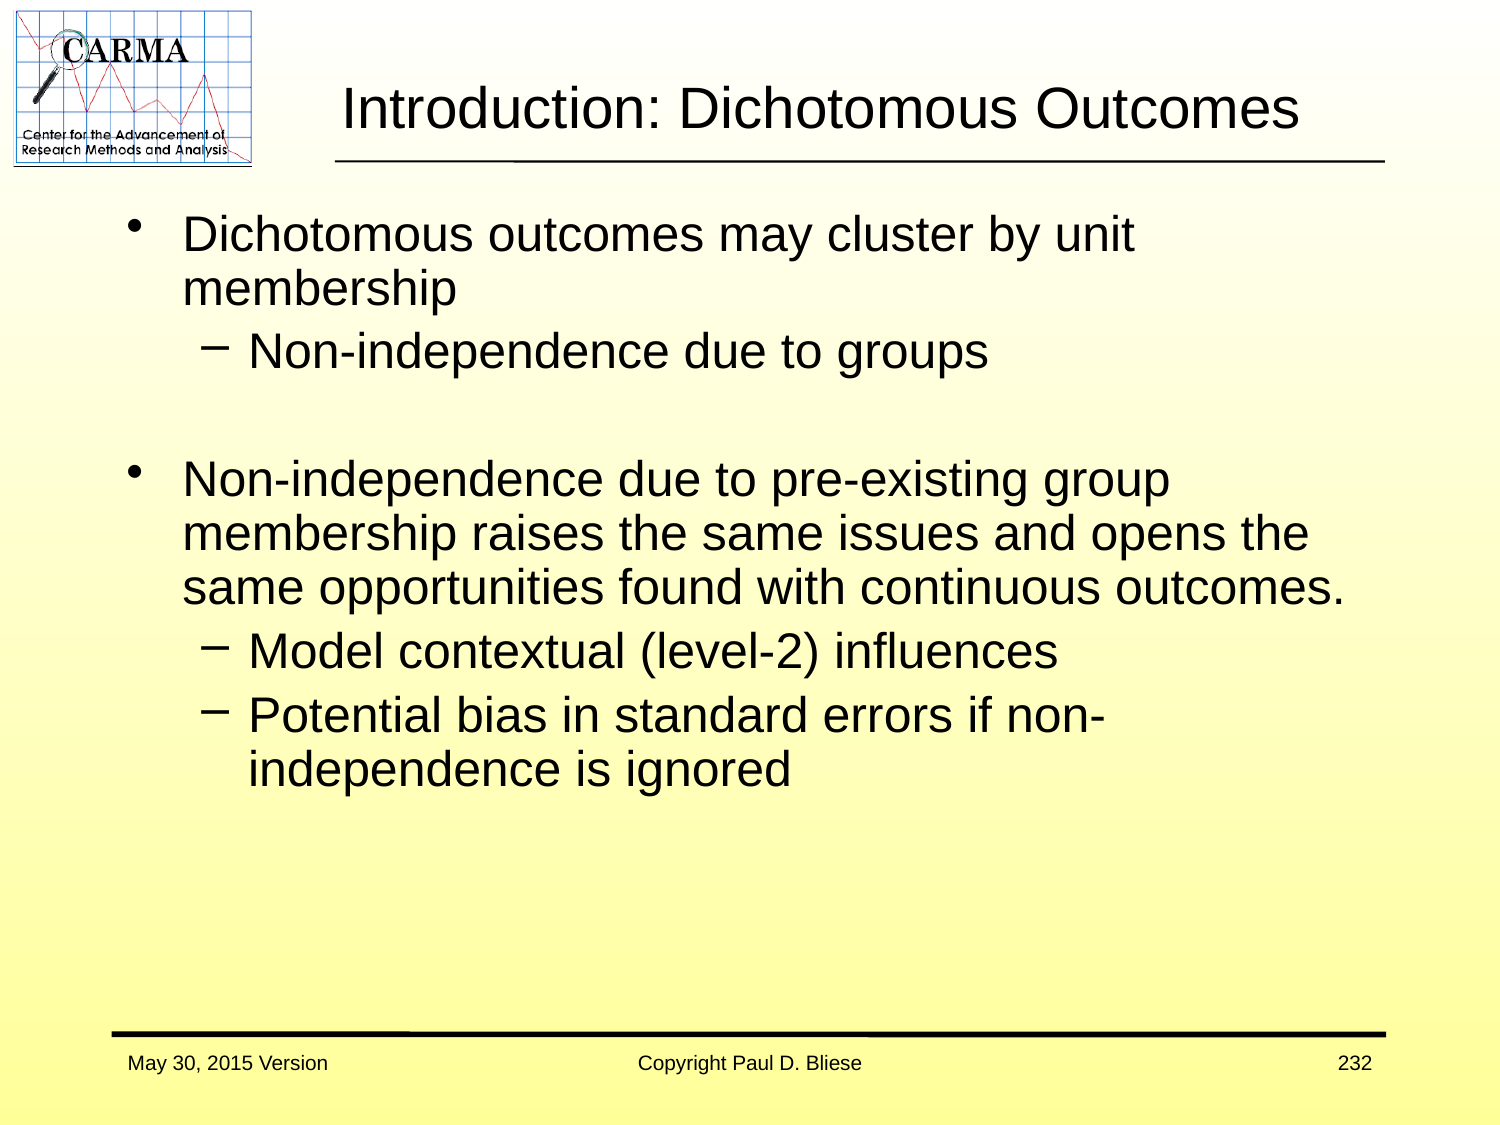

# Introduction: Dichotomous Outcomes
Dichotomous outcomes may cluster by unit membership
Non-independence due to groups

Non-independence due to pre-existing group membership raises the same issues and opens the same opportunities found with continuous outcomes.
Model contextual (level-2) influences
Potential bias in standard errors if non-independence is ignored

May 30, 2015 Version
Copyright Paul D. Bliese
232